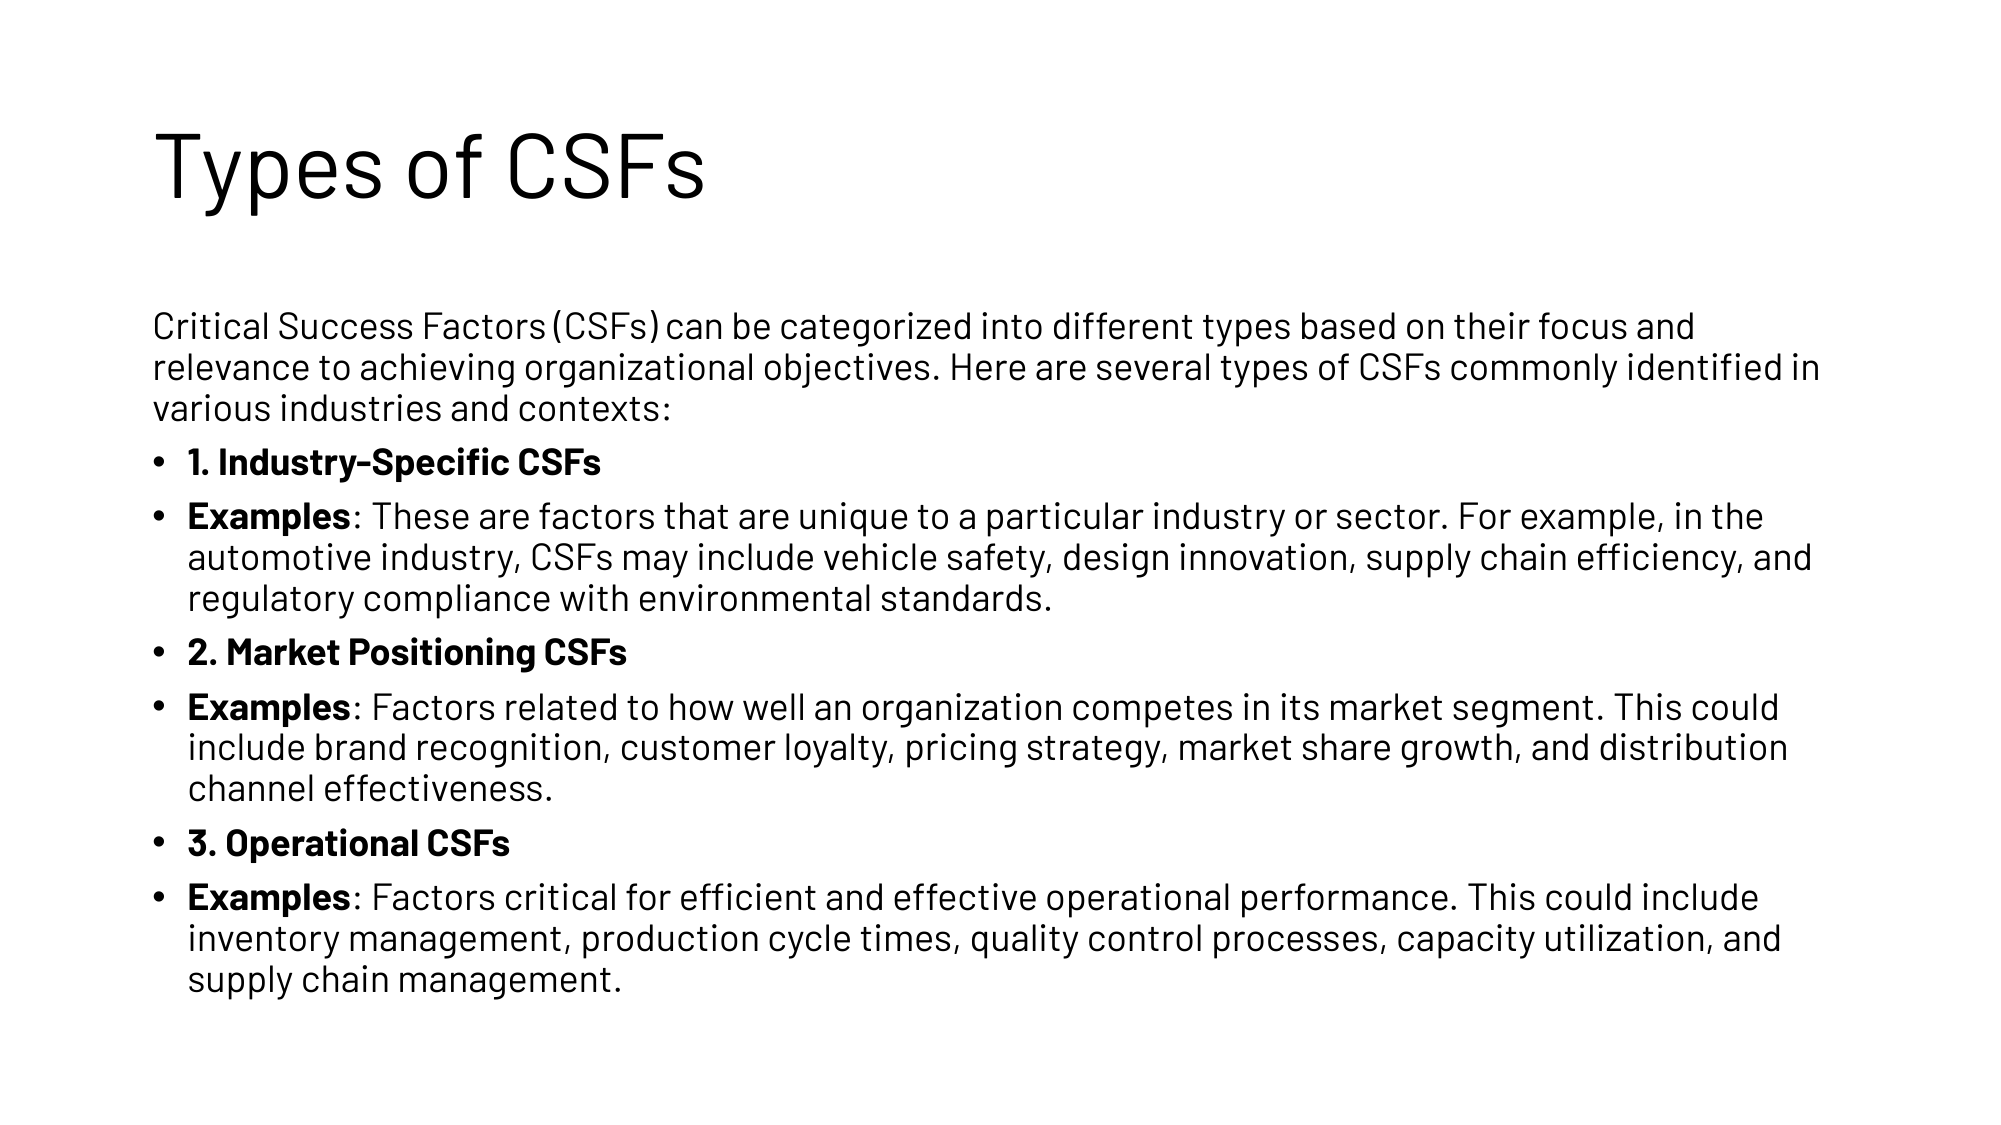

# Types of CSFs
Critical Success Factors (CSFs) can be categorized into different types based on their focus and relevance to achieving organizational objectives. Here are several types of CSFs commonly identified in various industries and contexts:
1. Industry-Specific CSFs
Examples: These are factors that are unique to a particular industry or sector. For example, in the automotive industry, CSFs may include vehicle safety, design innovation, supply chain efficiency, and regulatory compliance with environmental standards.
2. Market Positioning CSFs
Examples: Factors related to how well an organization competes in its market segment. This could include brand recognition, customer loyalty, pricing strategy, market share growth, and distribution channel effectiveness.
3. Operational CSFs
Examples: Factors critical for efficient and effective operational performance. This could include inventory management, production cycle times, quality control processes, capacity utilization, and supply chain management.